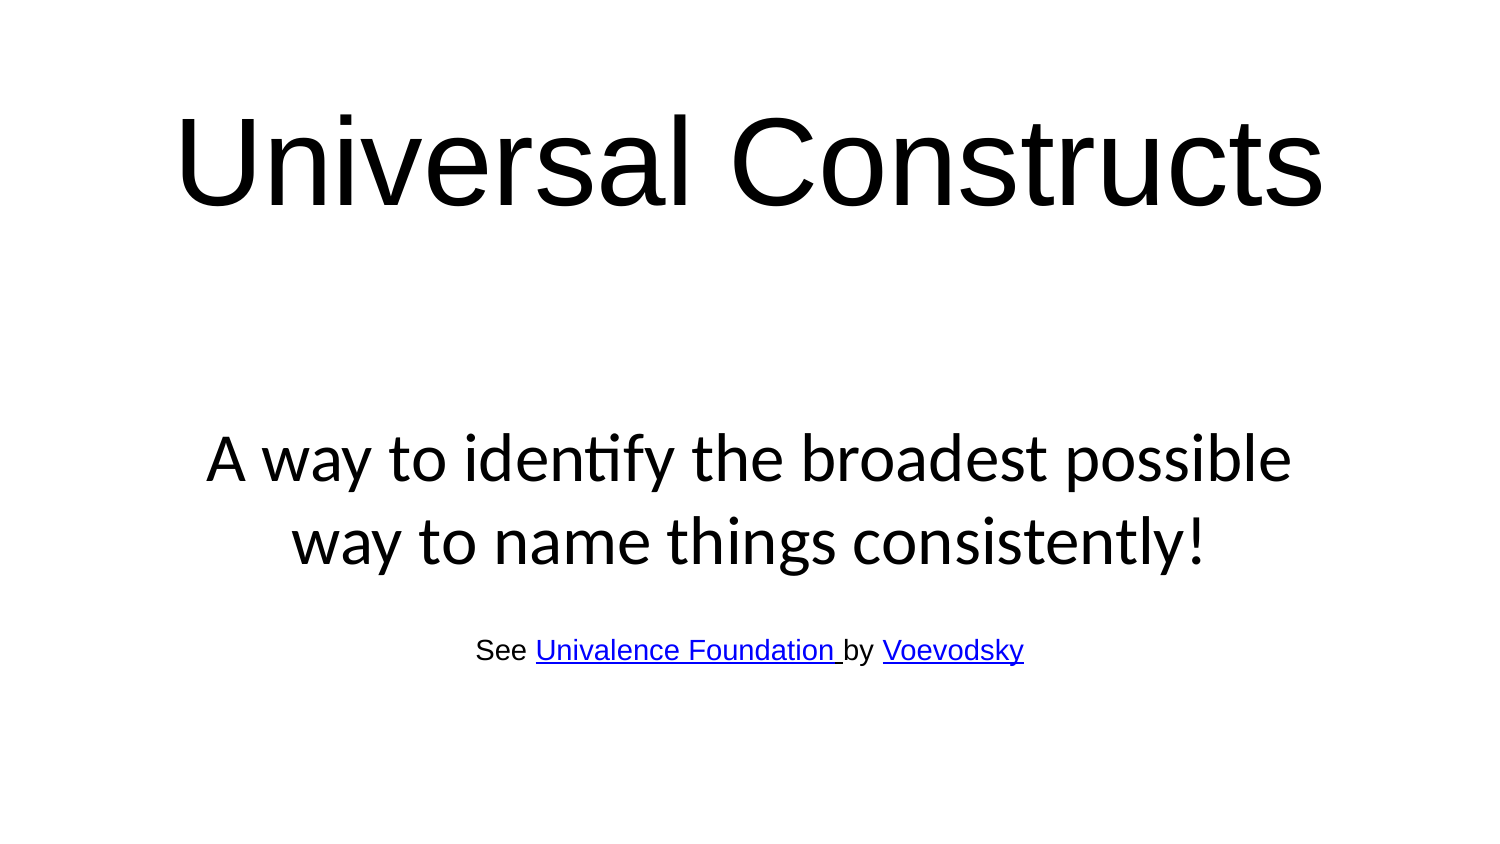

Universal Constructs
A way to identify the broadest possible way to name things consistently!
See Univalence Foundation by Voevodsky